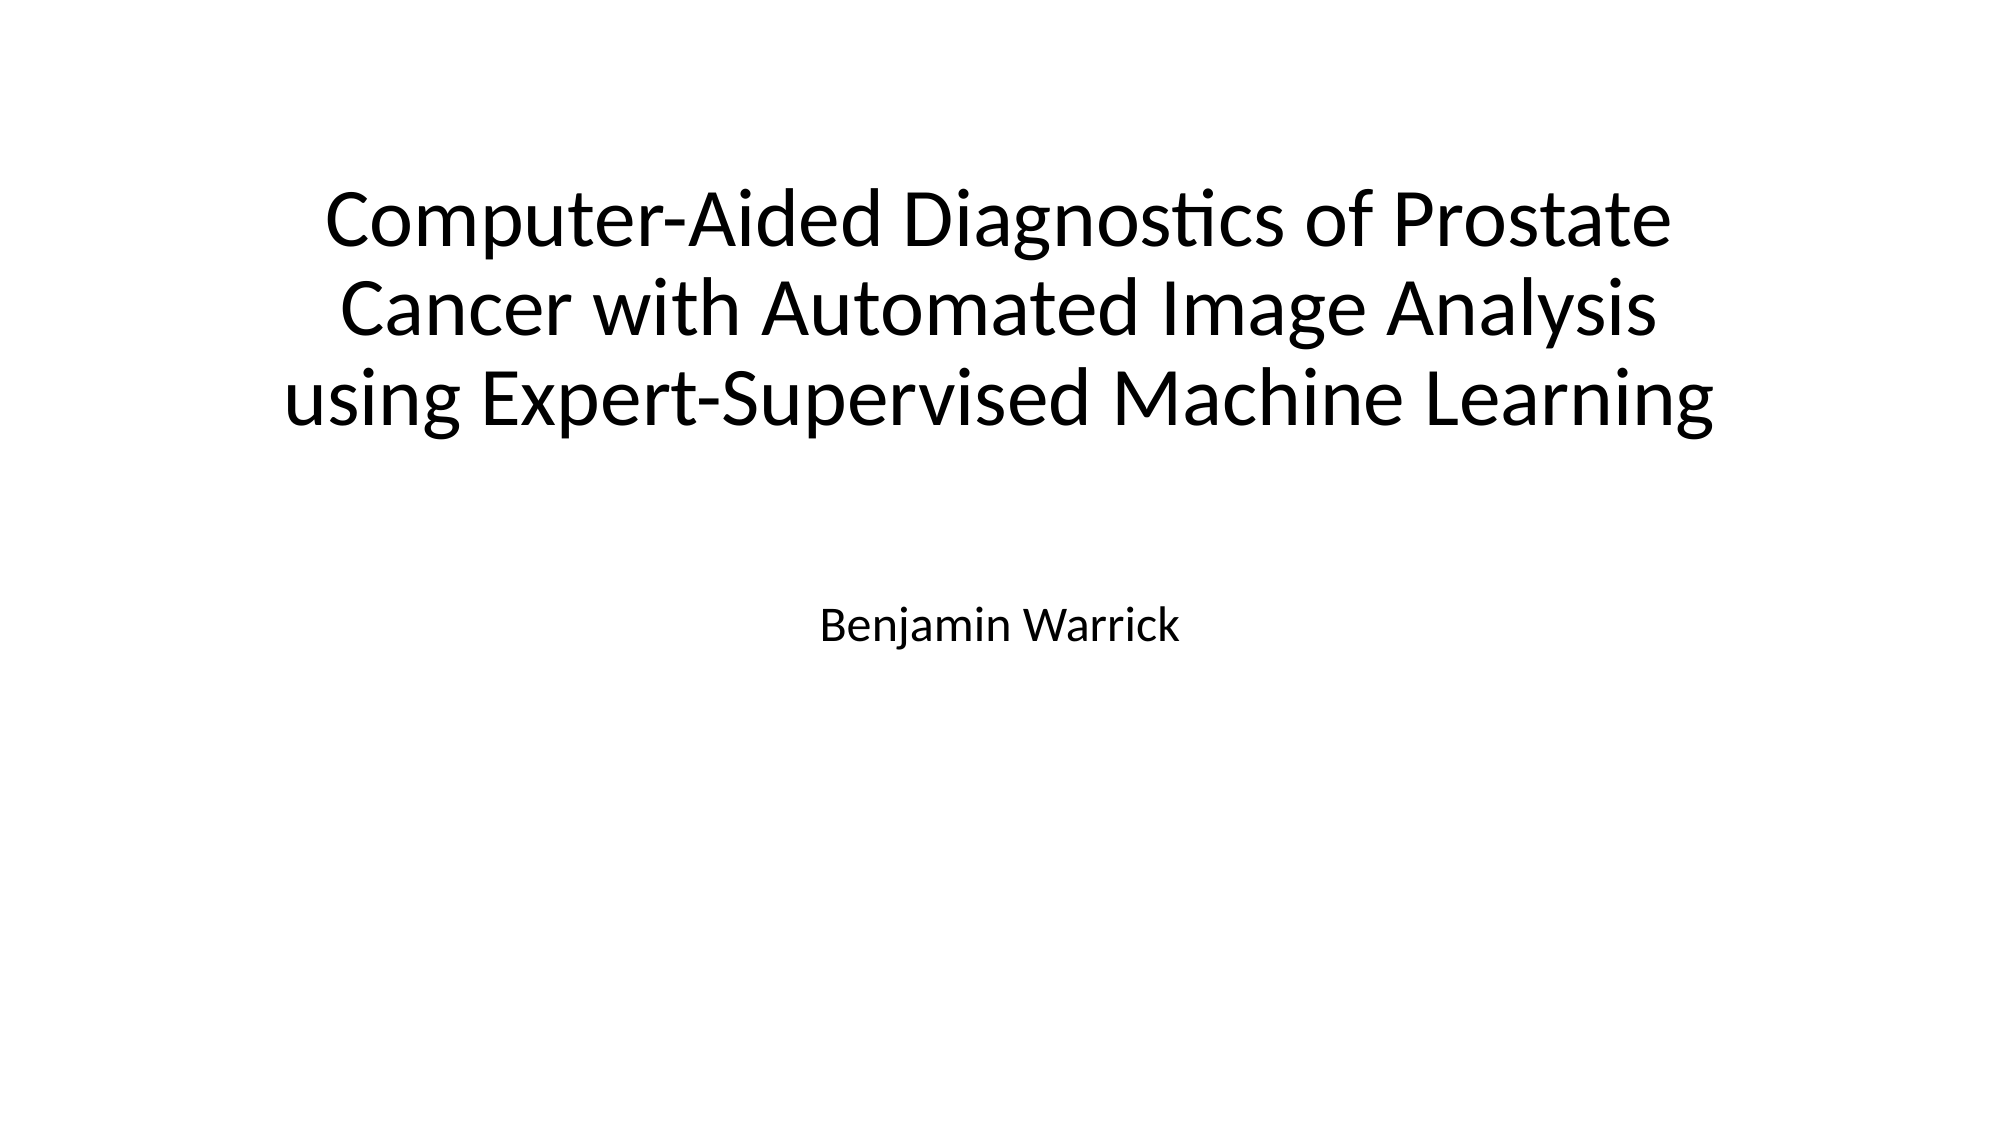

# Computer-Aided Diagnostics of Prostate Cancer with Automated Image Analysis using Expert-Supervised Machine Learning
Benjamin Warrick